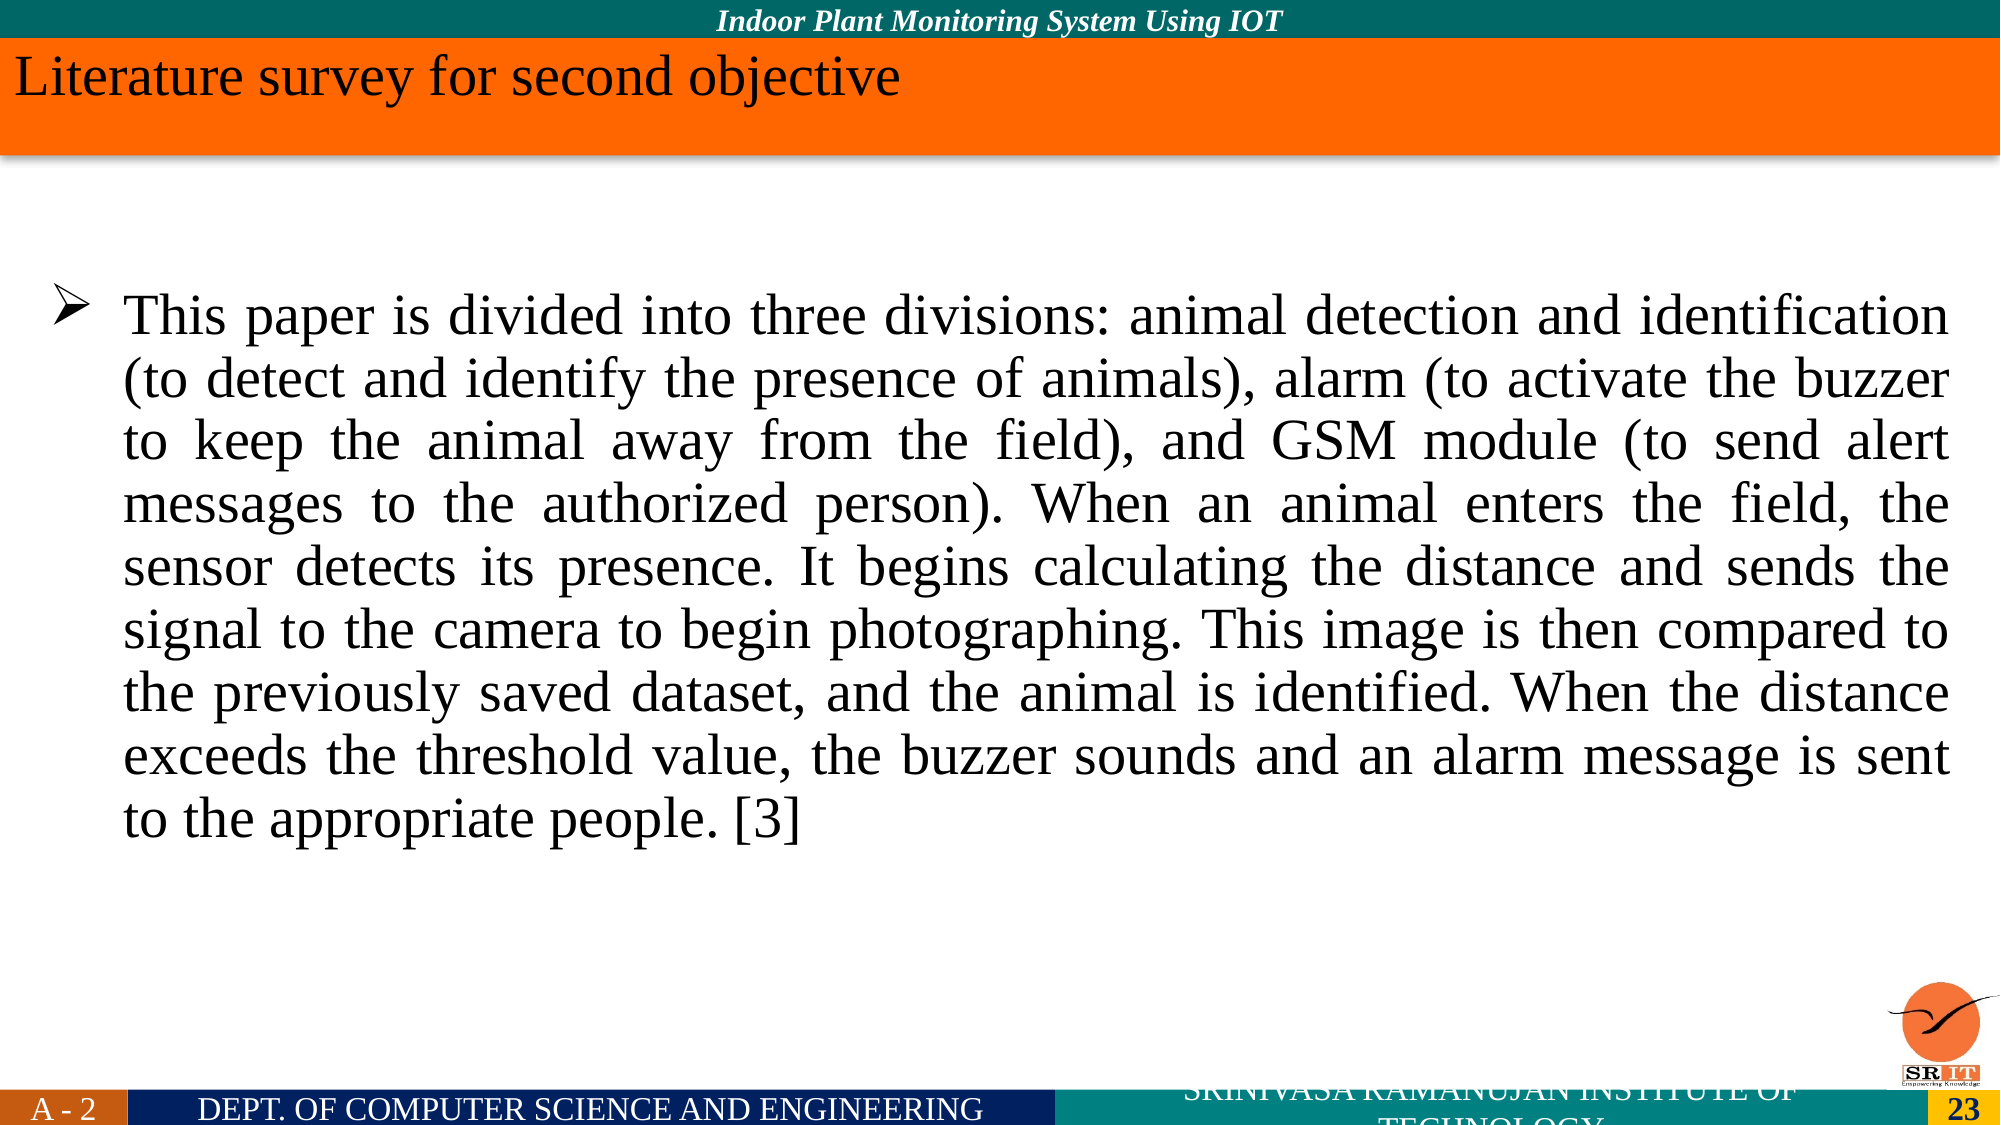

# Literature survey for second objective
This paper is divided into three divisions: animal detection and identification (to detect and identify the presence of animals), alarm (to activate the buzzer to keep the animal away from the field), and GSM module (to send alert messages to the authorized person). When an animal enters the field, the sensor detects its presence. It begins calculating the distance and sends the signal to the camera to begin photographing. This image is then compared to the previously saved dataset, and the animal is identified. When the distance exceeds the threshold value, the buzzer sounds and an alarm message is sent to the appropriate people. [3]